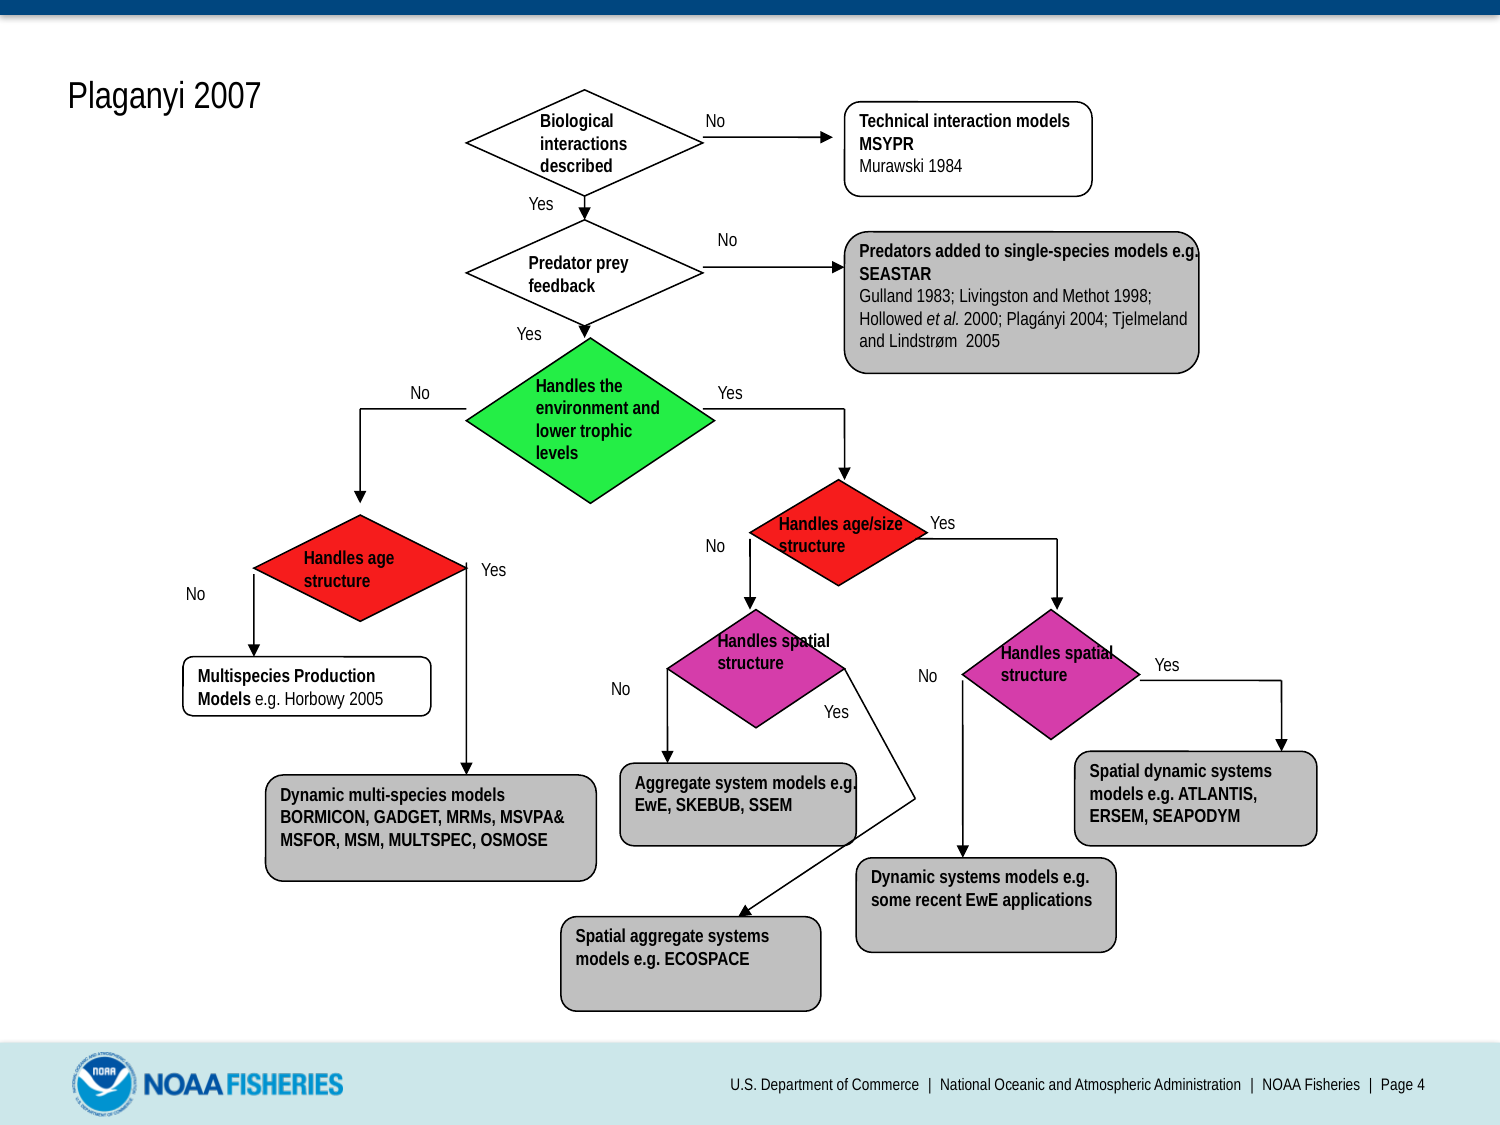

Plaganyi 2007

Biological interactions described
No

Technical interaction models MSYPR
Murawski 1984

Yes

No

Predators added to single-species models e.g. SEASTAR
Gulland 1983; Livingston and Methot 1998; Hollowed et al. 2000; Plagányi 2004; Tjelmeland and Lindstrøm  2005
Predator prey feedback

Yes

Handles the environment and lower trophic levels
No
Yes

Yes
Handles age/size structure

No
Handles age structure

Yes

No

Handles spatial structure
Handles spatial structure
Yes

Multispecies Production Models e.g. Horbowy 2005
No
No

Yes

Spatial dynamic systems models e.g. ATLANTIS, ERSEM, SEAPODYM

Aggregate system models e.g. EwE, SKEBUB, SSEM

Dynamic multi-species models BORMICON, GADGET, MRMs, MSVPA& MSFOR, MSM, MULTSPEC, OSMOSE

Dynamic systems models e.g. some recent EwE applications

Spatial aggregate systems models e.g. ECOSPACE
U.S. Department of Commerce | National Oceanic and Atmospheric Administration | NOAA Fisheries | Page 4